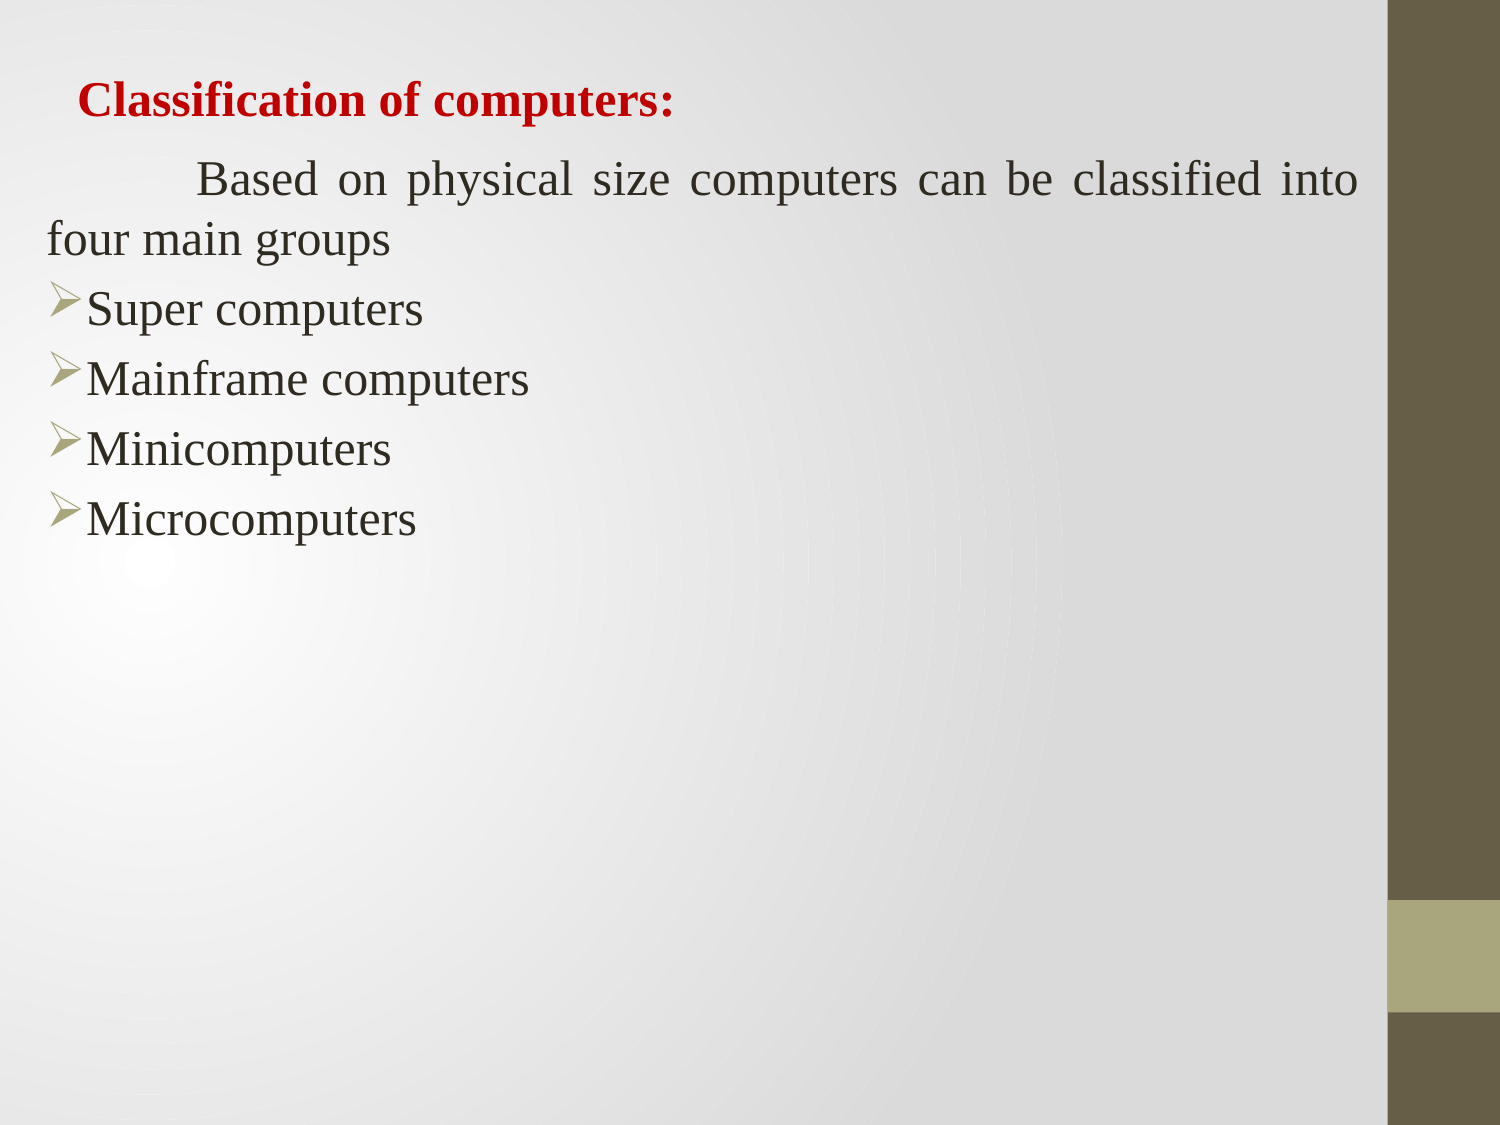

Classification of computers:

	Based on physical size computers can be classified into four main groups
Super computers
Mainframe computers
Minicomputers
Microcomputers